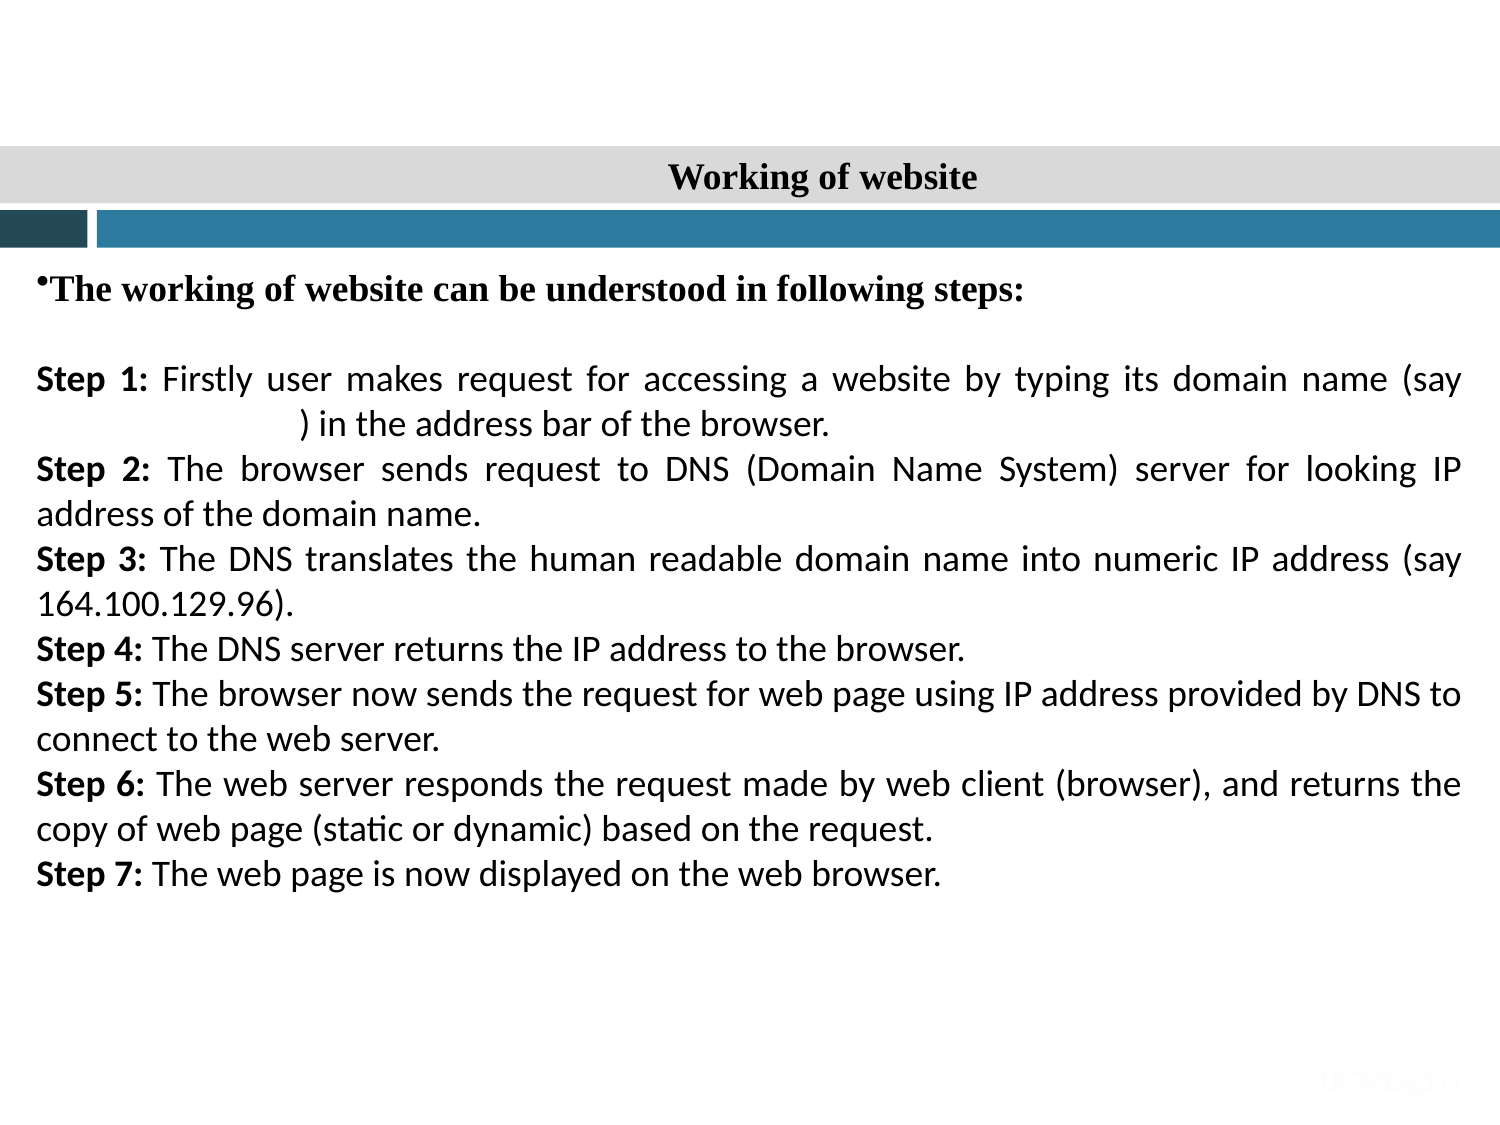

Working of website
The working of website can be understood in following steps:

Step 1: Firstly user makes request for accessing a website by typing its domain name (saywww.nielit.gov.in) in the address bar of the browser.
Step 2: The browser sends request to DNS (Domain Name System) server for looking IP address of the domain name.
Step 3: The DNS translates the human readable domain name into numeric IP address (say 164.100.129.96).
Step 4: The DNS server returns the IP address to the browser.
Step 5: The browser now sends the request for web page using IP address provided by DNS to connect to the web server.
Step 6: The web server responds the request made by web client (browser), and returns the copy of web page (static or dynamic) based on the request.
Step 7: The web page is now displayed on the web browser.